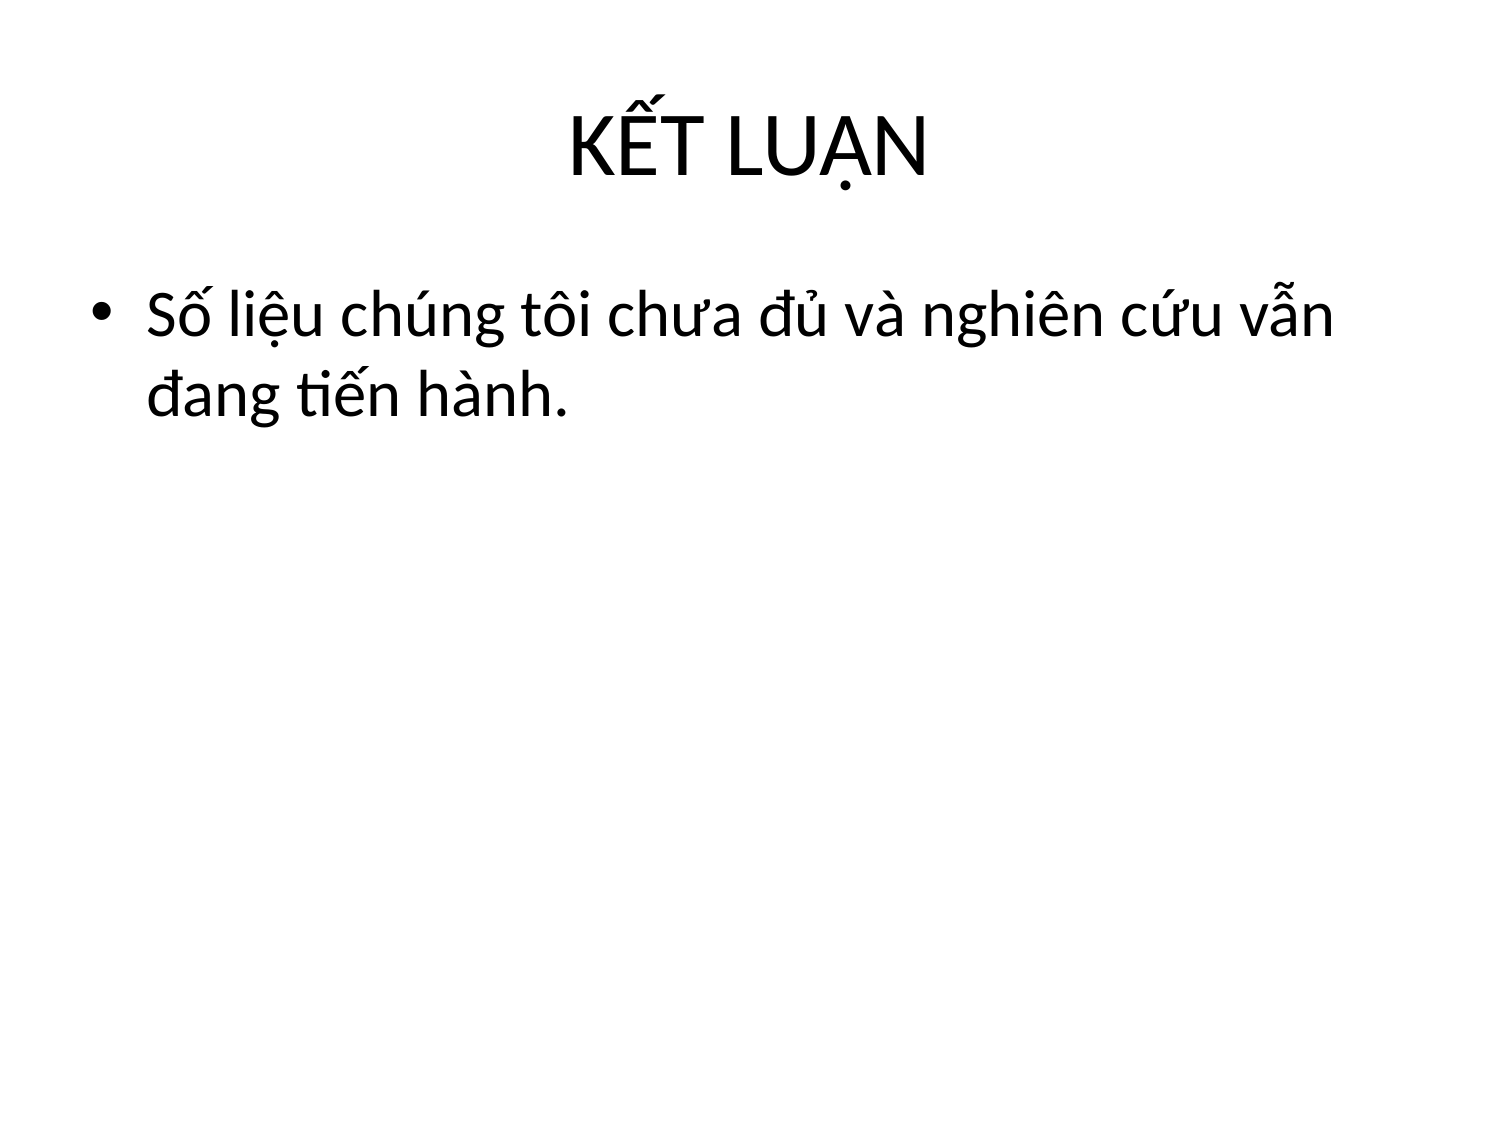

# KẾT LUẬN
Số liệu chúng tôi chưa đủ và nghiên cứu vẫn đang tiến hành.